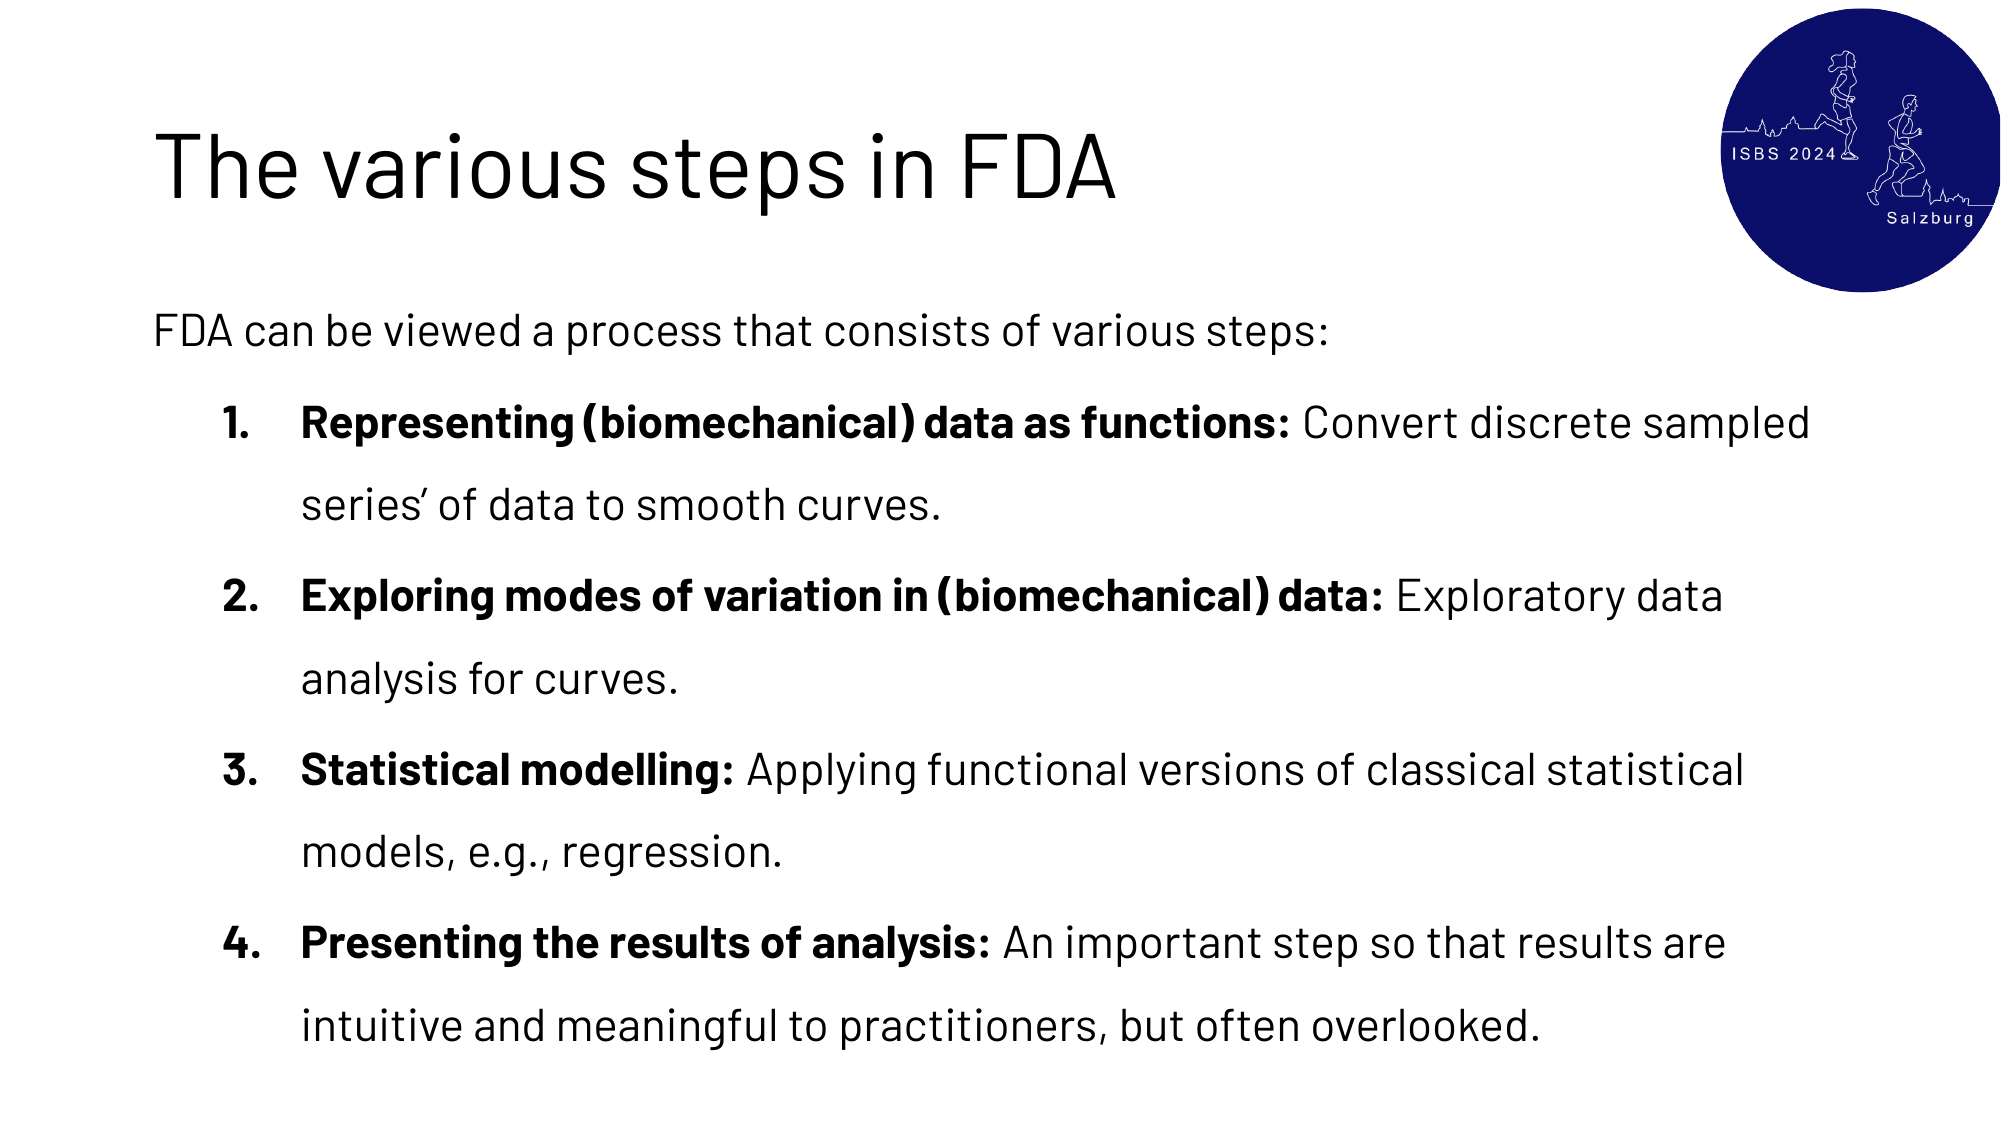

# The various steps in FDA
FDA can be viewed a process that consists of various steps:
Representing (biomechanical) data as functions: Convert discrete sampled series’ of data to smooth curves.
Exploring modes of variation in (biomechanical) data: Exploratory data analysis for curves.
Statistical modelling: Applying functional versions of classical statistical models, e.g., regression.
Presenting the results of analysis: An important step so that results are intuitive and meaningful to practitioners, but often overlooked.